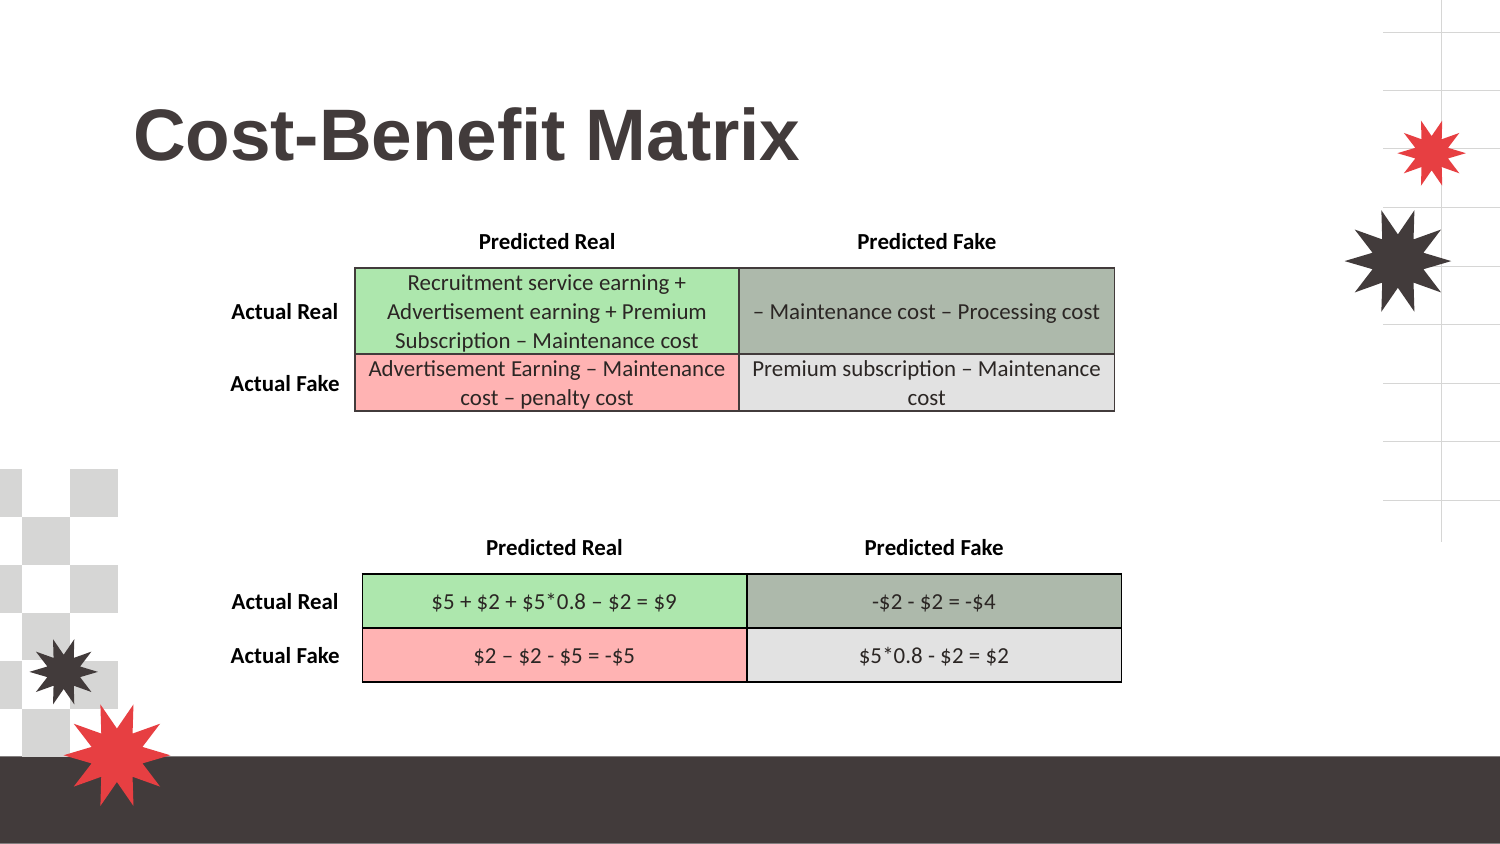

# Cost-Benefit Matrix
|  | Predicted Real | Predicted Fake |
| --- | --- | --- |
| Actual Real | Recruitment service earning + Advertisement earning + Premium Subscription – Maintenance cost | – Maintenance cost – Processing cost |
| Actual Fake | Advertisement Earning – Maintenance cost – penalty cost | Premium subscription – Maintenance cost |
|  | Predicted Real | Predicted Fake |
| --- | --- | --- |
| Actual Real | $5 + $2 + $5\*0.8 – $2 = $9 | -$2 - $2 = -$4 |
| Actual Fake | $2 – $2 - $5 = -$5 | $5\*0.8 - $2 = $2 |